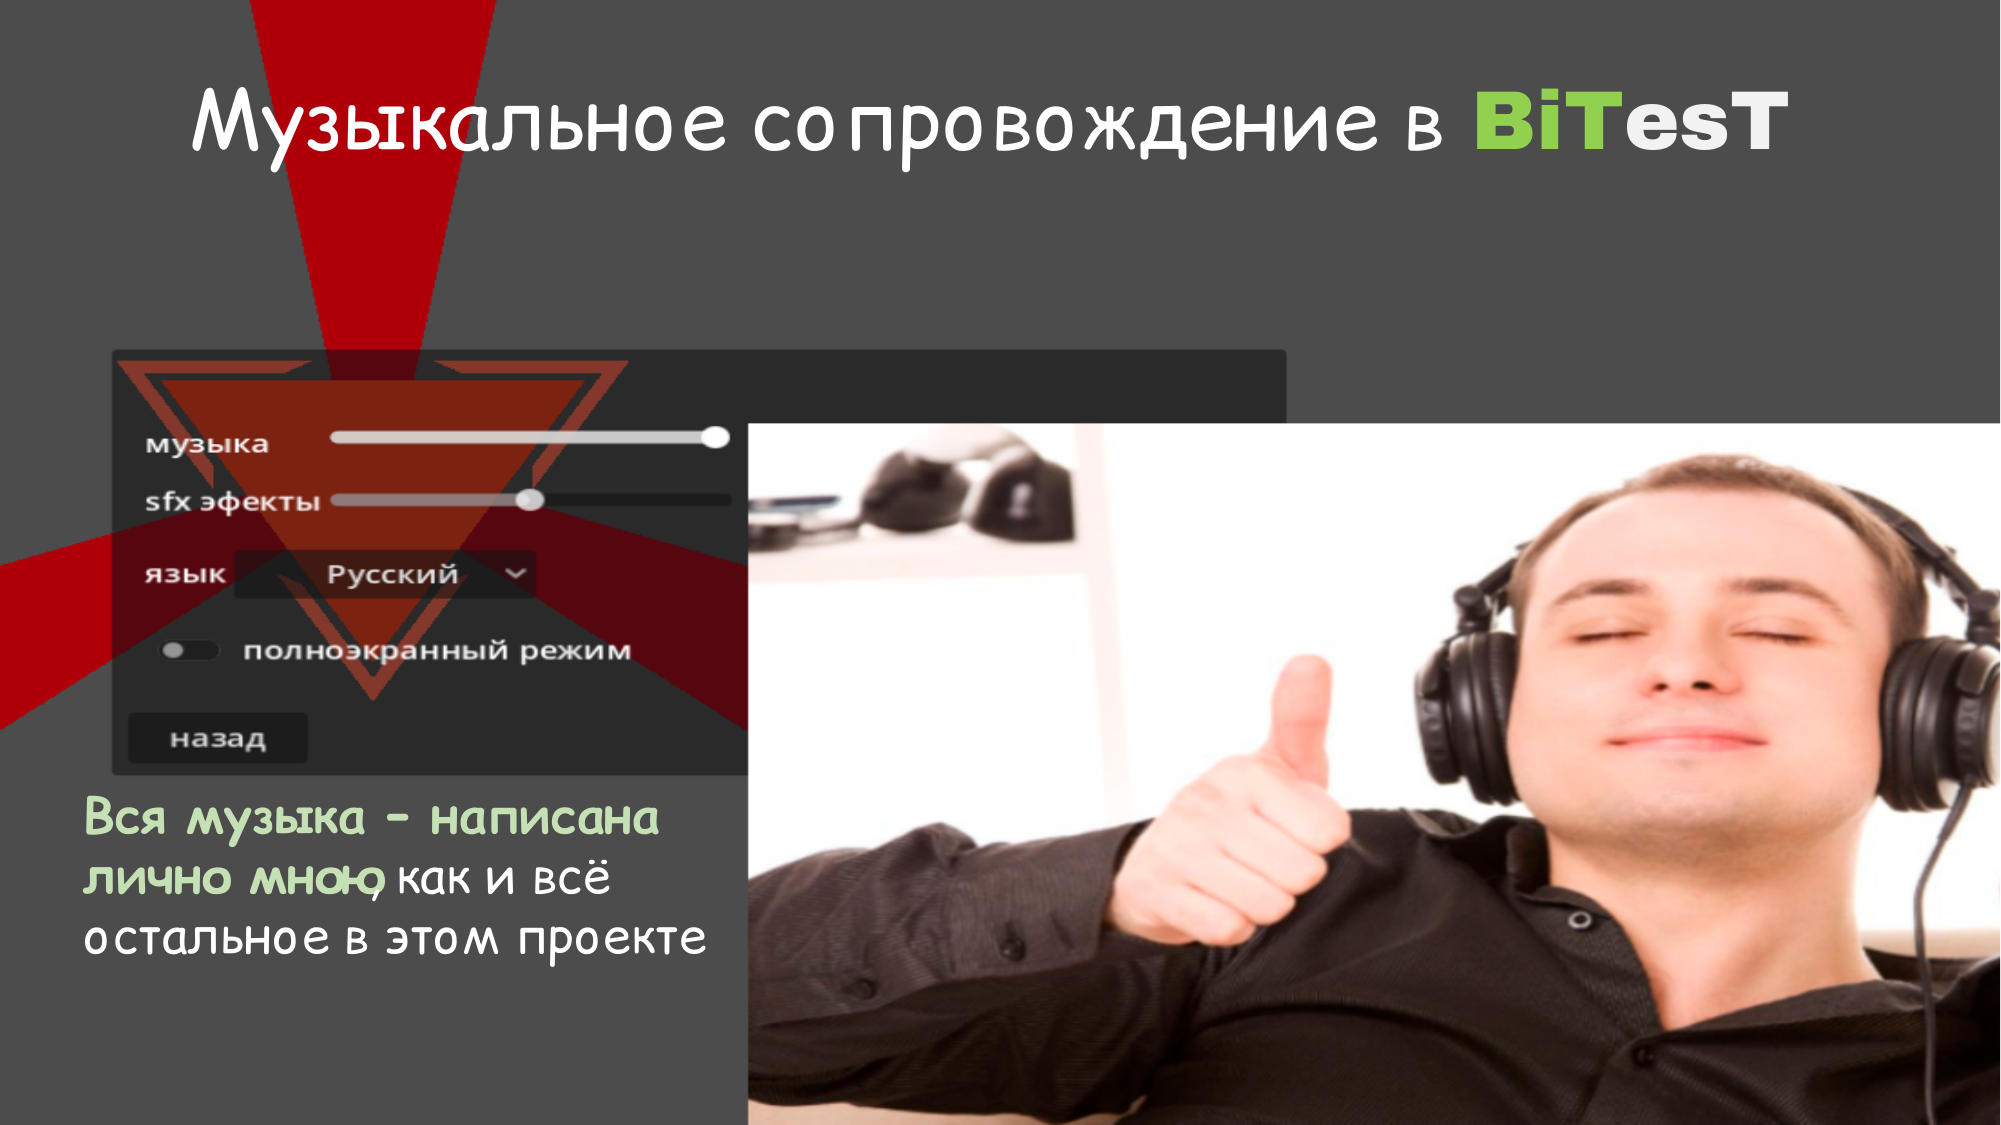

# Музыкальное сопровождение в BiTesT
Вся музыка – написана лично мною, как и всё остальное в этом проекте